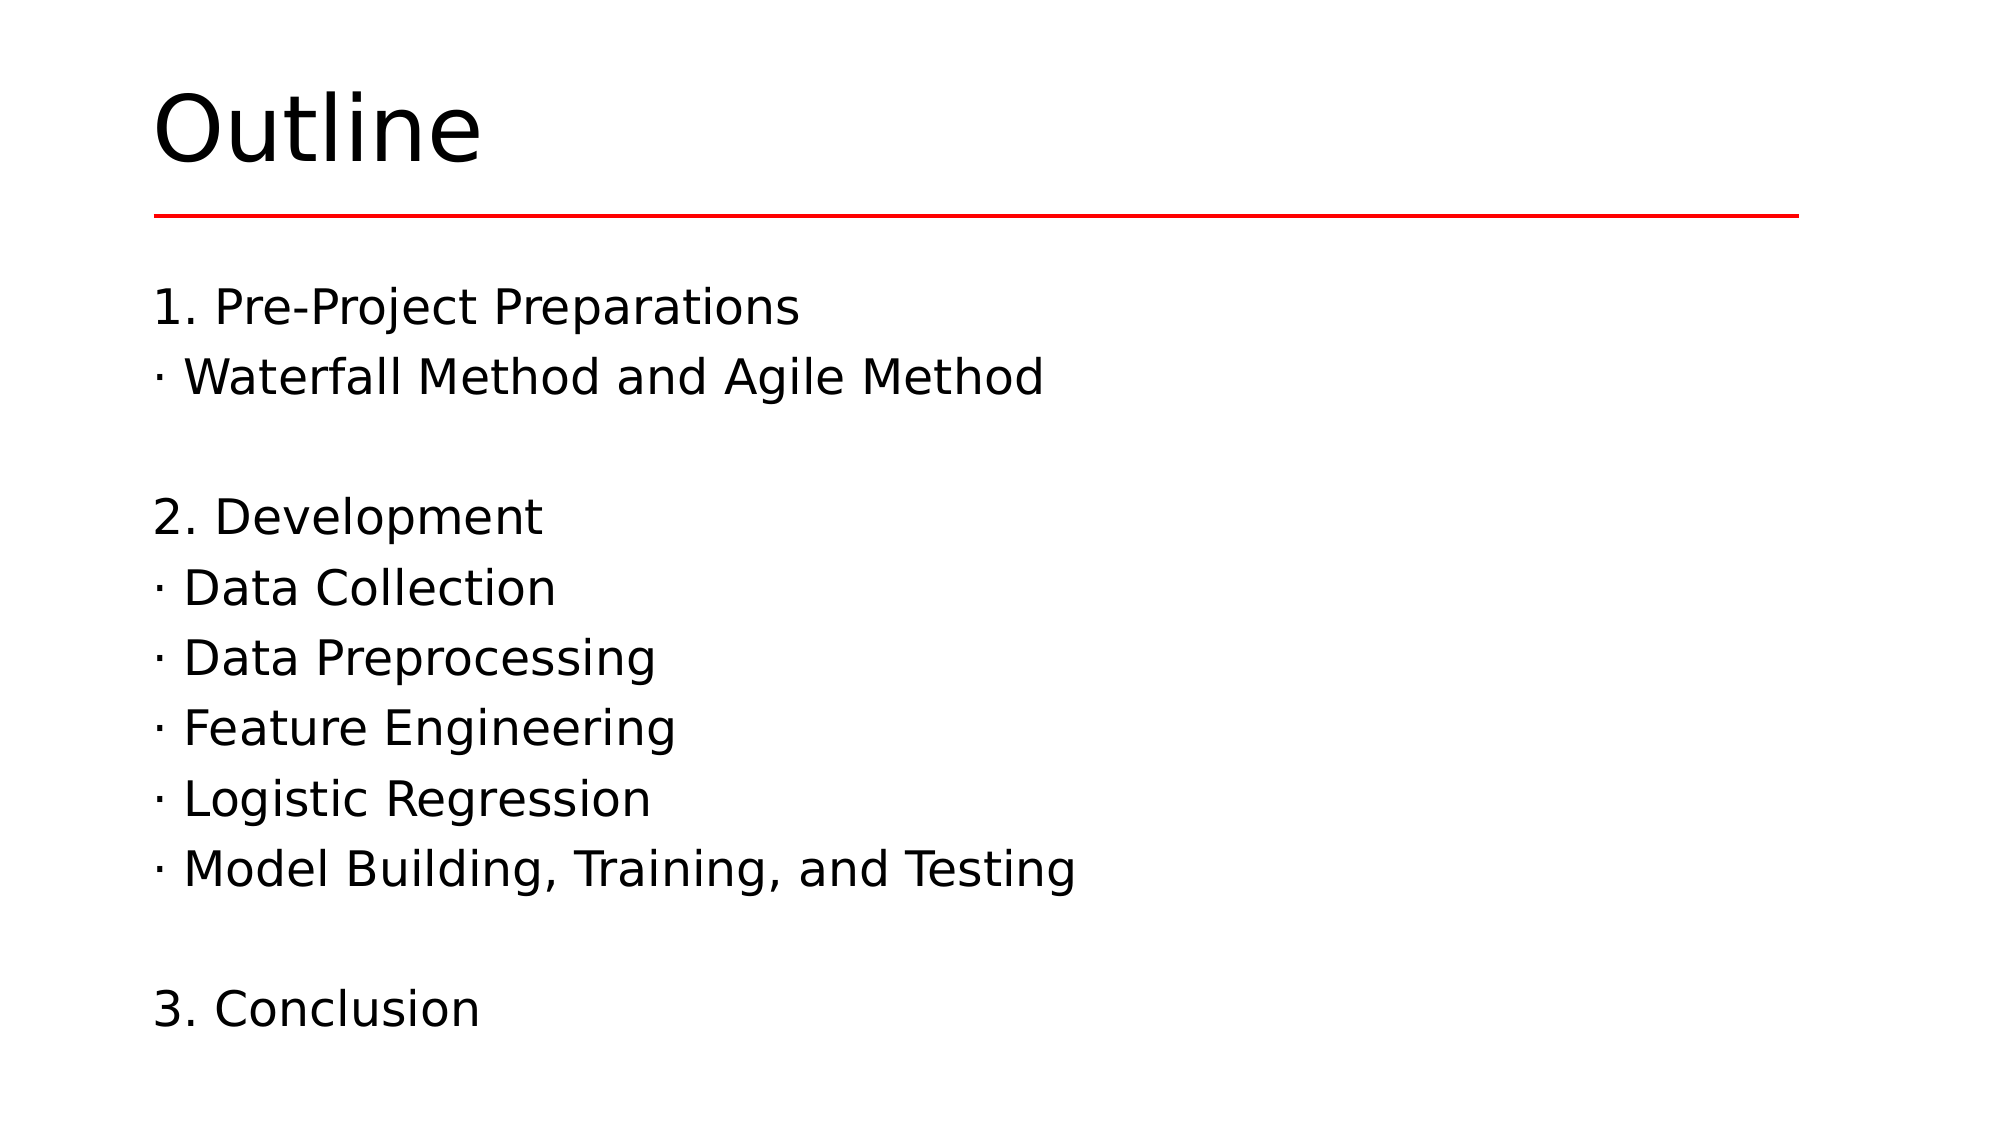

# Outline
1. Pre-Project Preparations
· Waterfall Method and Agile Method

2. Development
· Data Collection
· Data Preprocessing
· Feature Engineering
· Logistic Regression
· Model Building, Training, and Testing

3. Conclusion